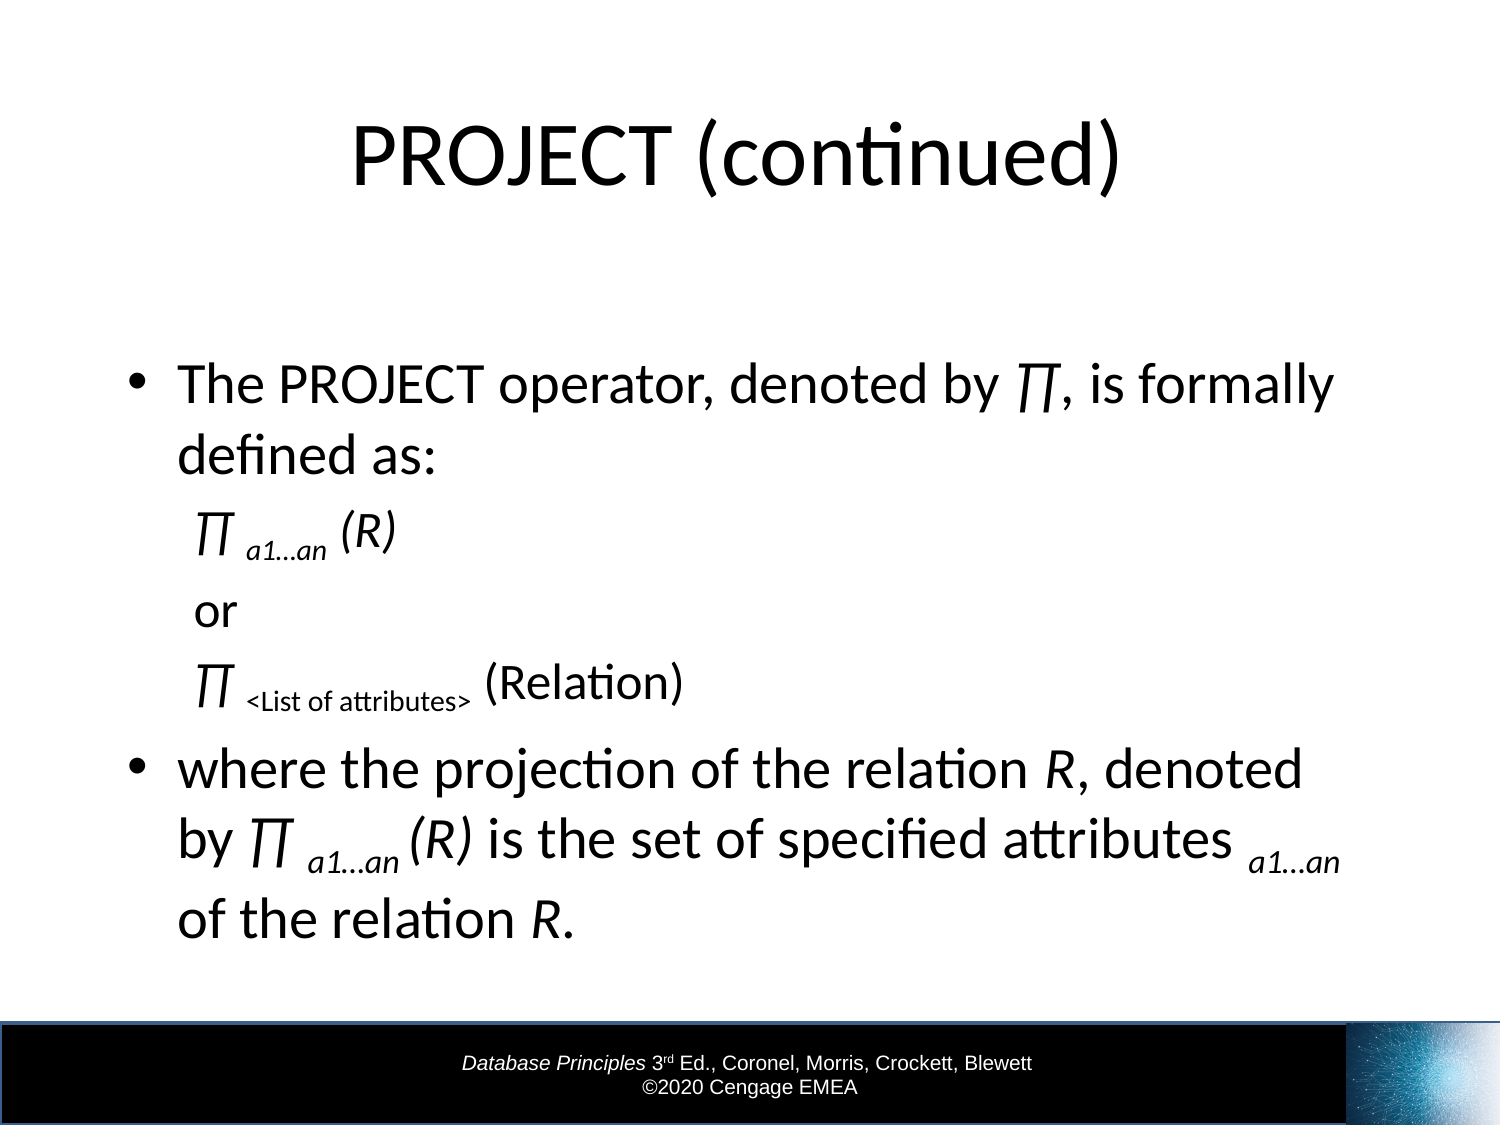

# PROJECT (continued)
The PROJECT operator, denoted by ∏, is formally defined as:
∏ a1…an (R)
or
∏ <List of attributes> (Relation)
where the projection of the relation R, denoted by ∏ a1…an (R) is the set of specified attributes a1…an of the relation R.